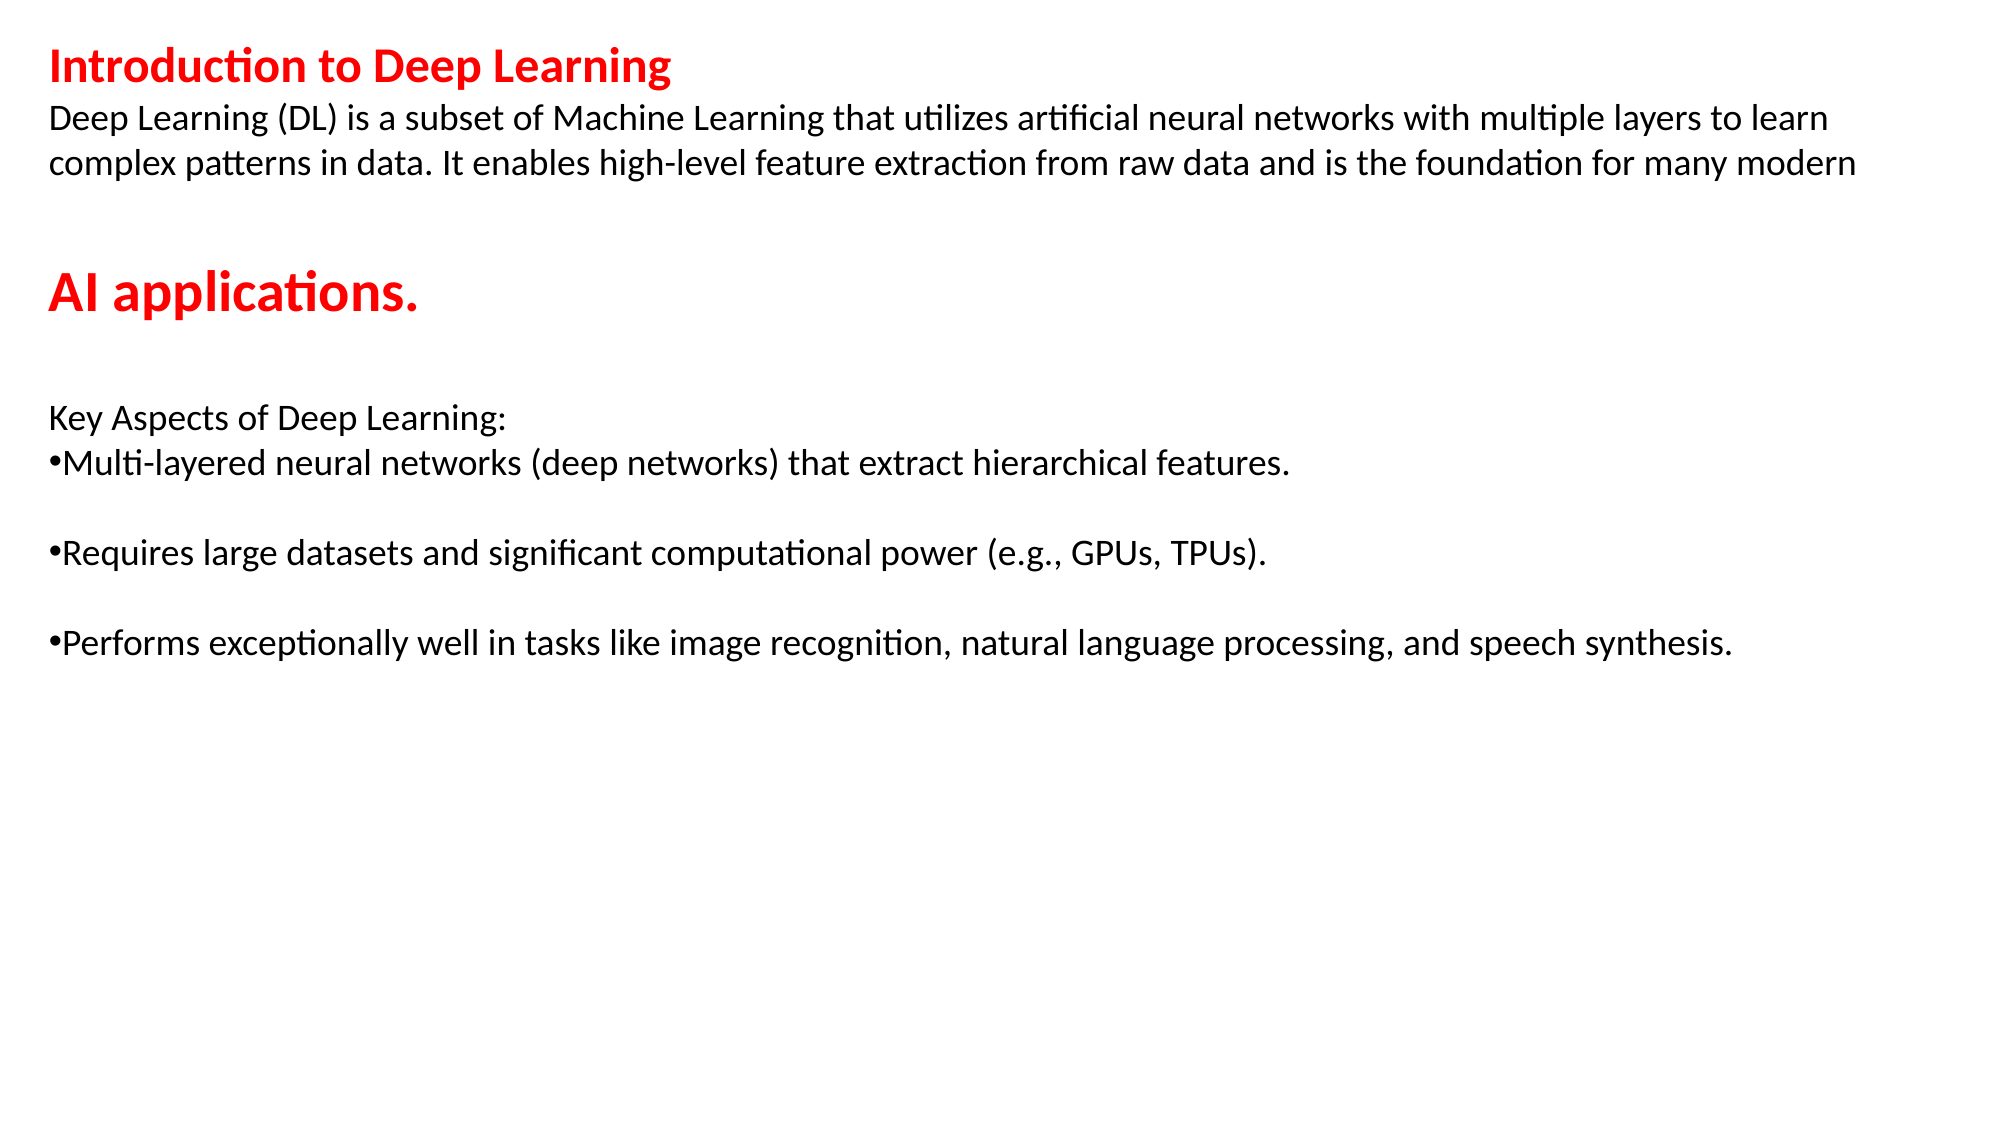

Introduction to Deep Learning
Deep Learning (DL) is a subset of Machine Learning that utilizes artificial neural networks with multiple layers to learn complex patterns in data. It enables high-level feature extraction from raw data and is the foundation for many modern

AI applications.

Key Aspects of Deep Learning:
Multi-layered neural networks (deep networks) that extract hierarchical features.

Requires large datasets and significant computational power (e.g., GPUs, TPUs).

Performs exceptionally well in tasks like image recognition, natural language processing, and speech synthesis.